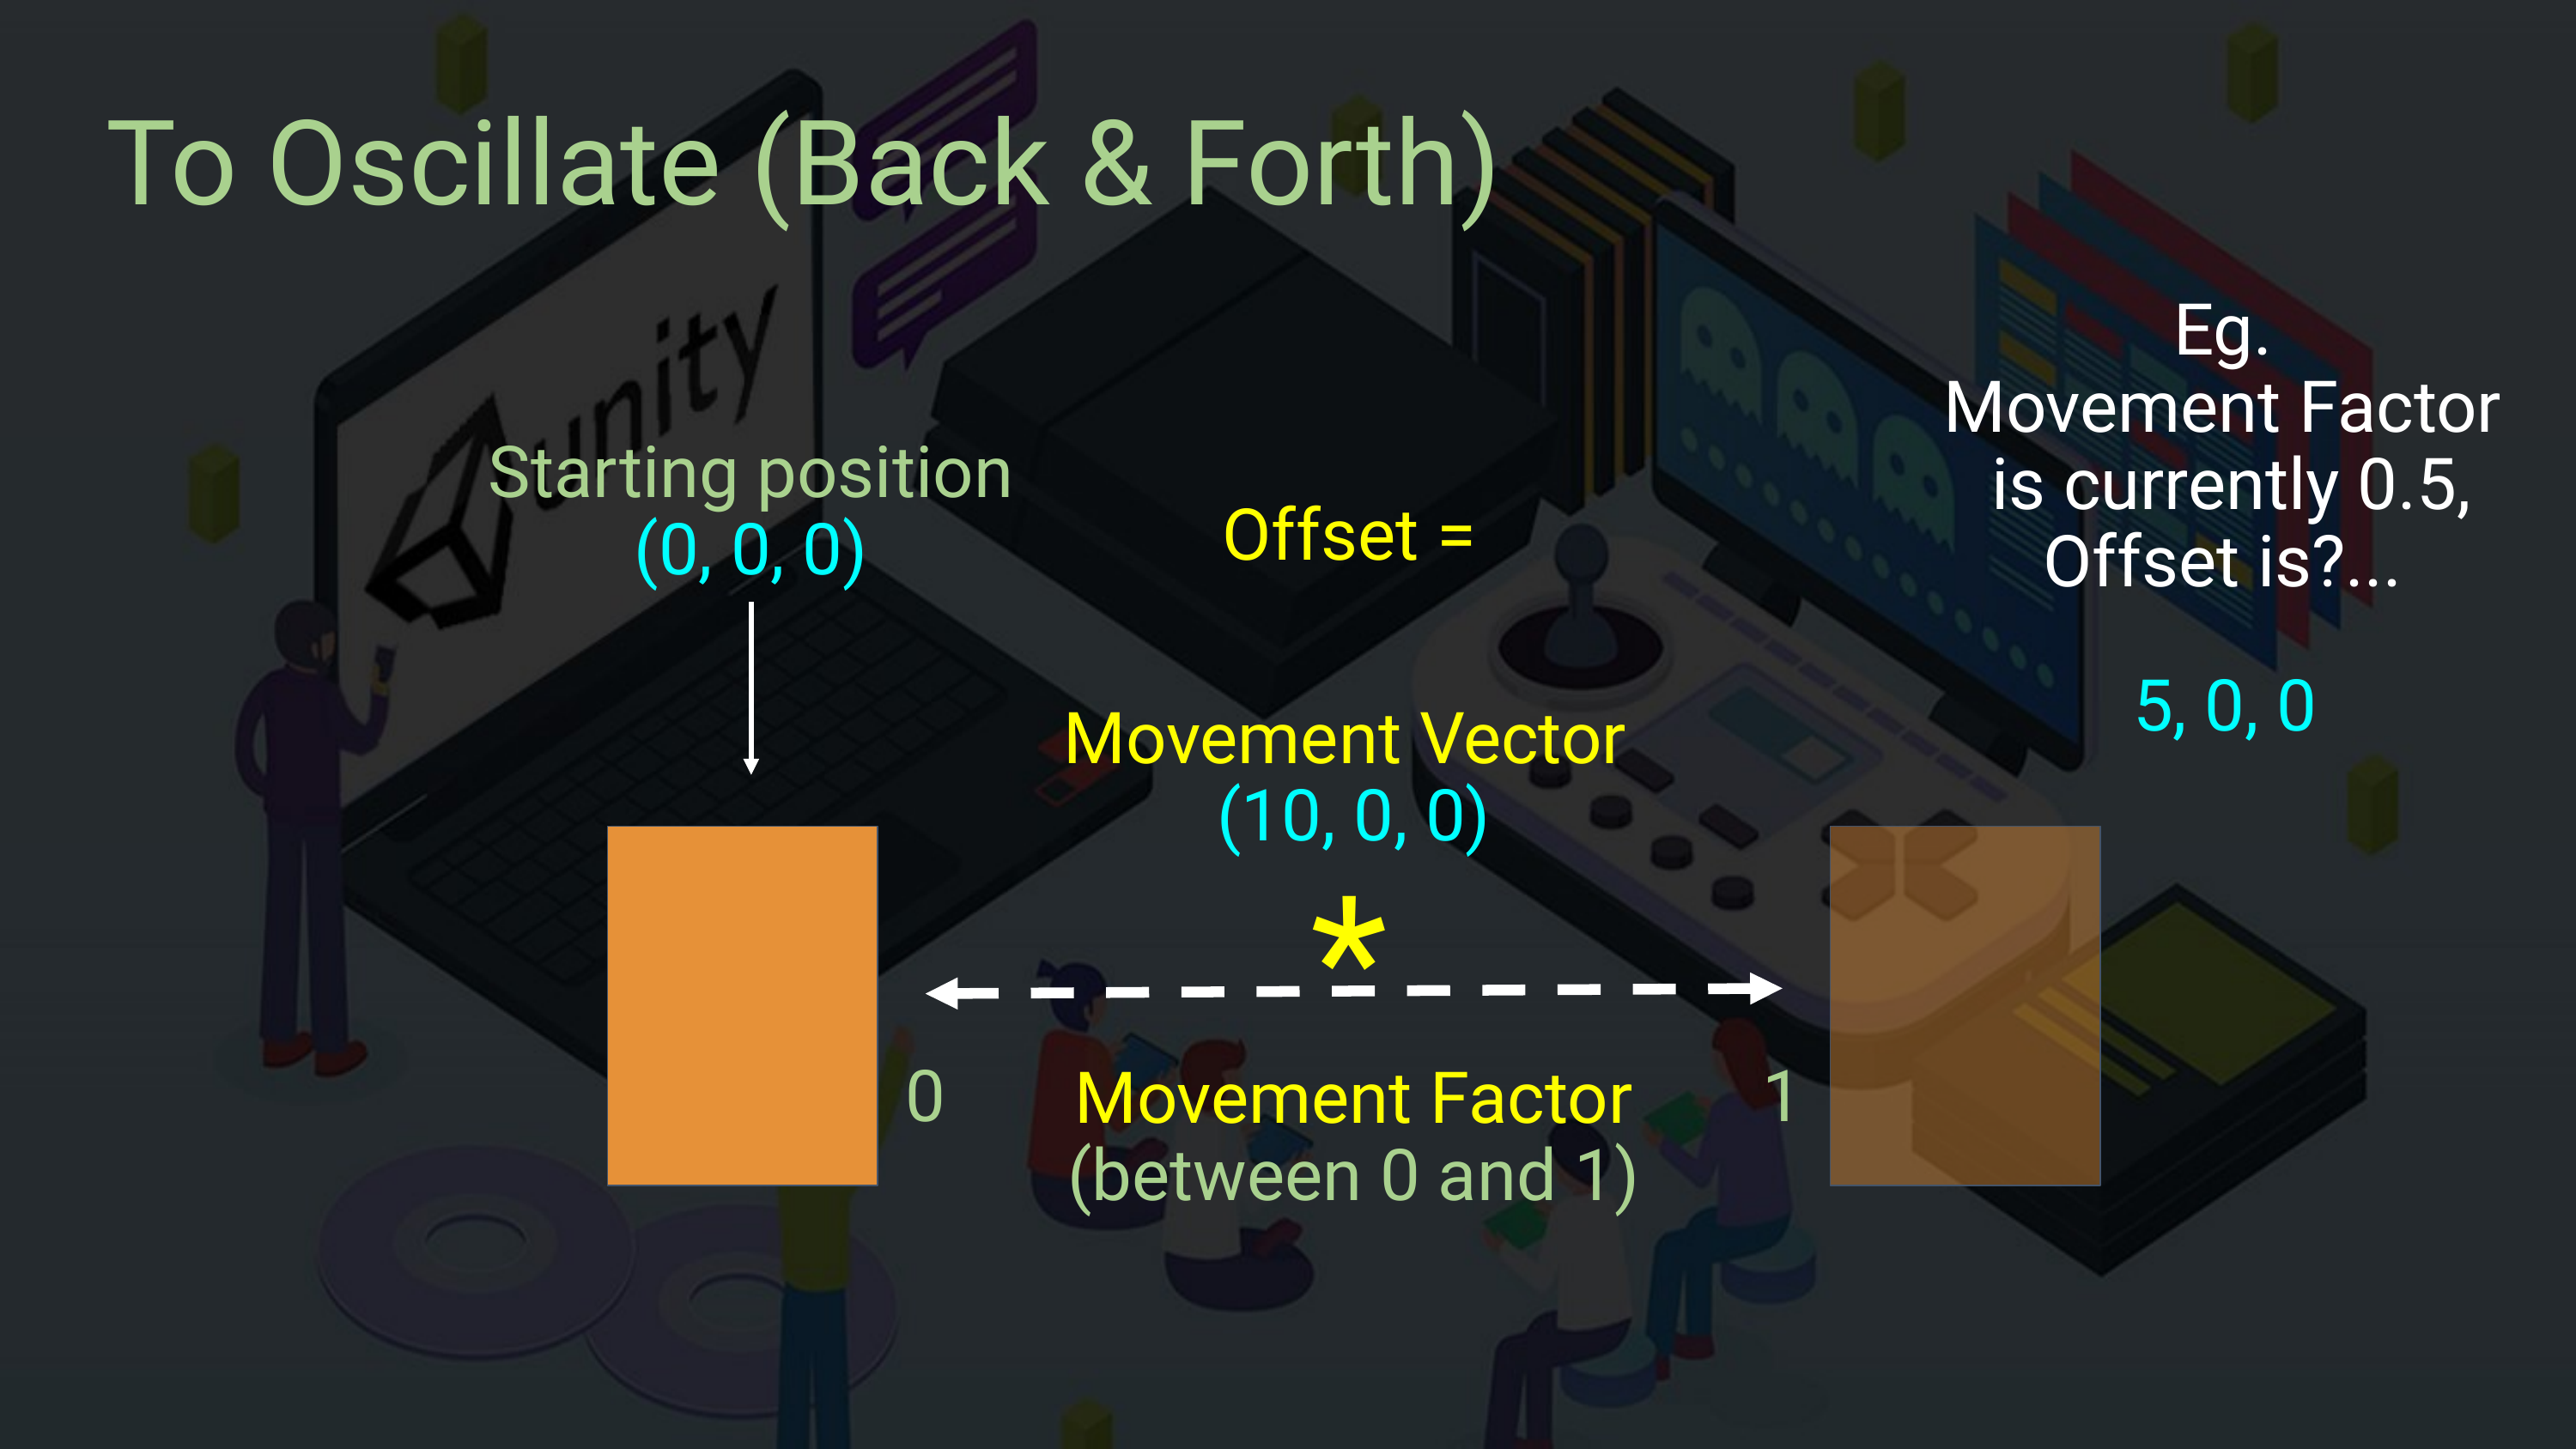

# To Oscillate (Back & Forth)
Eg.
Movement Factor
is currently 0.5, Offset is?...
Starting position (0, 0, 0)
Offset =
5, 0, 0
Movement Vector
(10, 0, 0)

*
0
1
Movement Factor
(between 0 and 1)